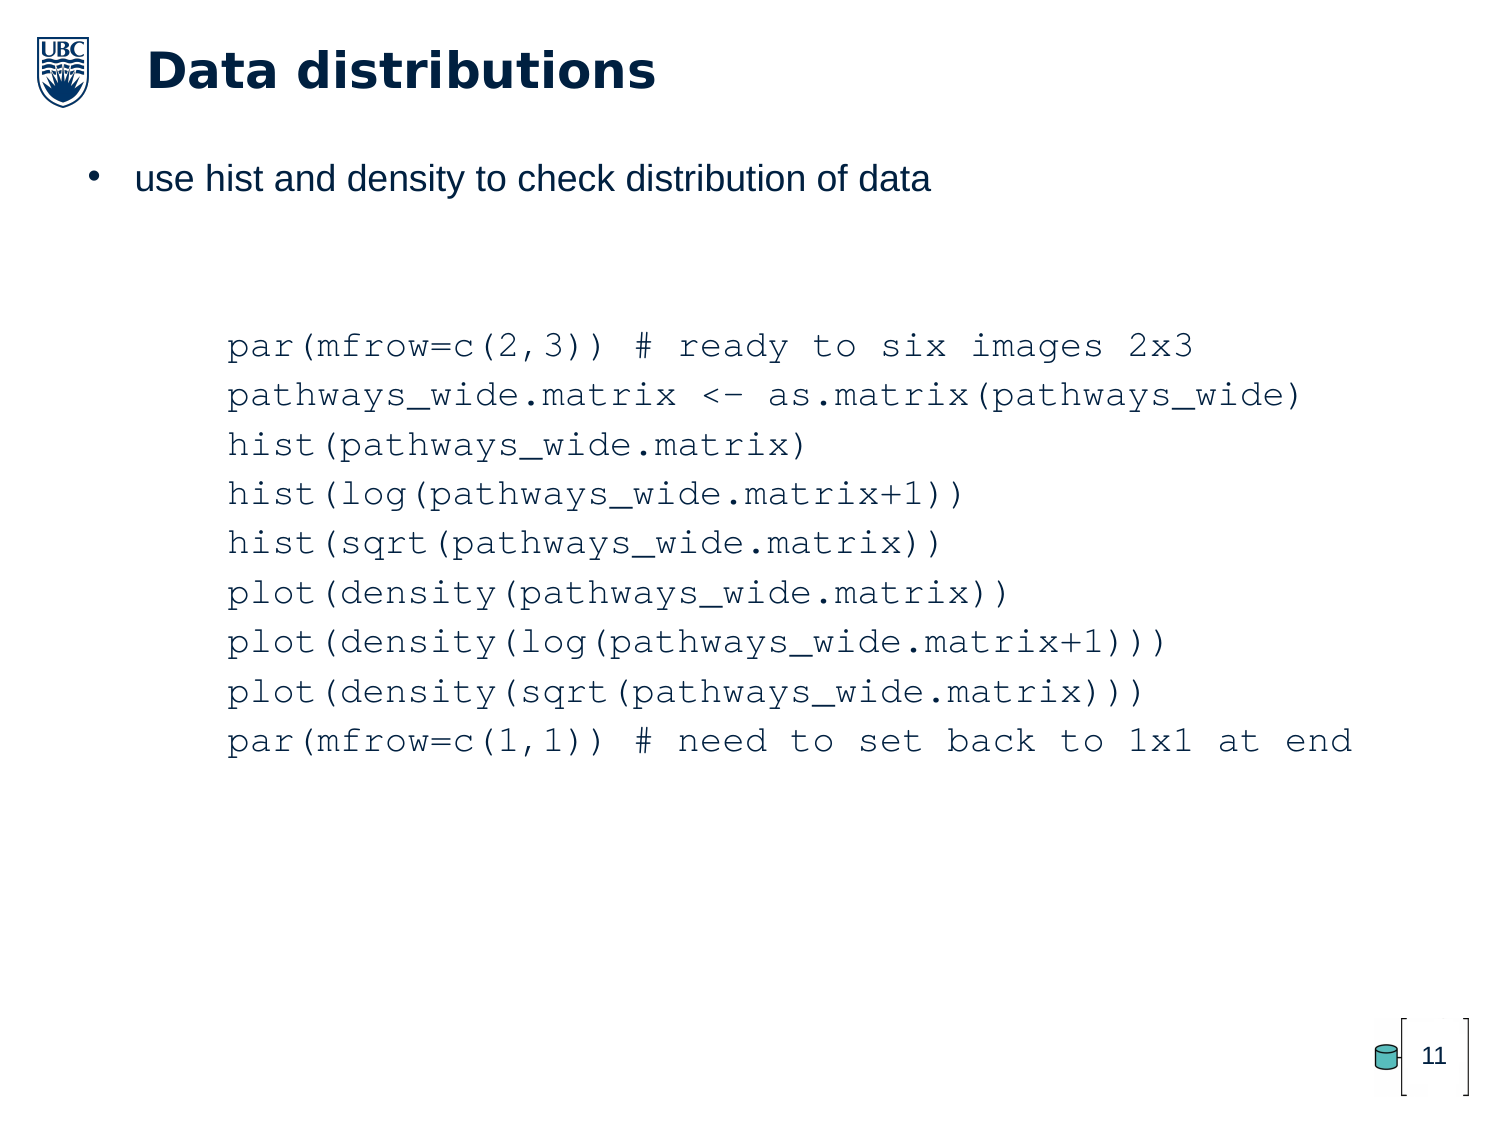

Data distributions
use hist and density to check distribution of data
par(mfrow=c(2,3)) # ready to six images 2x3
pathways_wide.matrix <- as.matrix(pathways_wide)
hist(pathways_wide.matrix)
hist(log(pathways_wide.matrix+1))
hist(sqrt(pathways_wide.matrix))
plot(density(pathways_wide.matrix))
plot(density(log(pathways_wide.matrix+1)))
plot(density(sqrt(pathways_wide.matrix)))
par(mfrow=c(1,1)) # need to set back to 1x1 at end
11